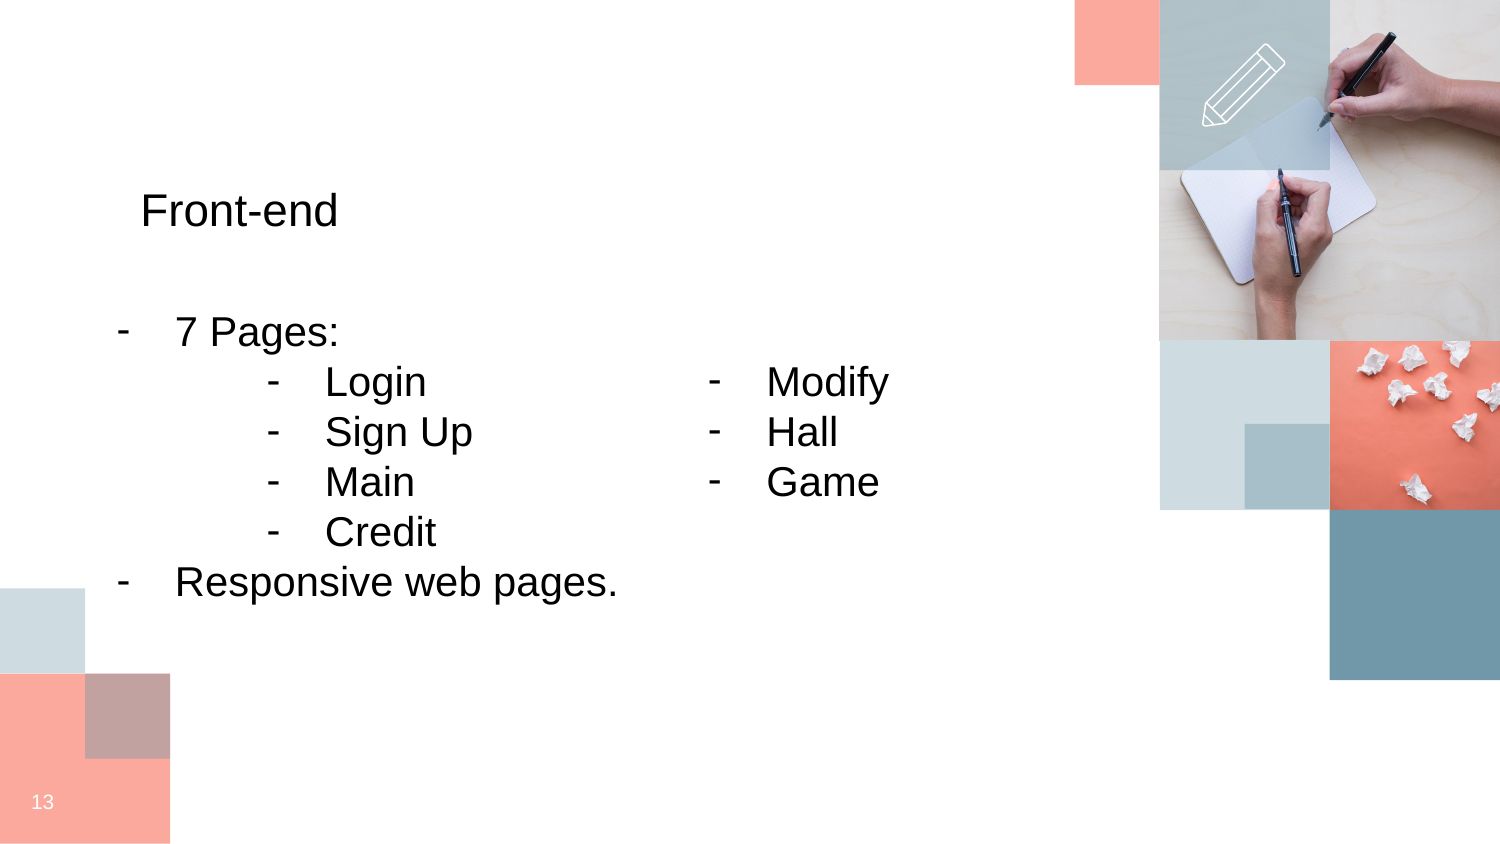

# Front-end
7 Pages:
Login
Sign Up
Main
Credit
Responsive web pages.
Modify
Hall
Game
13